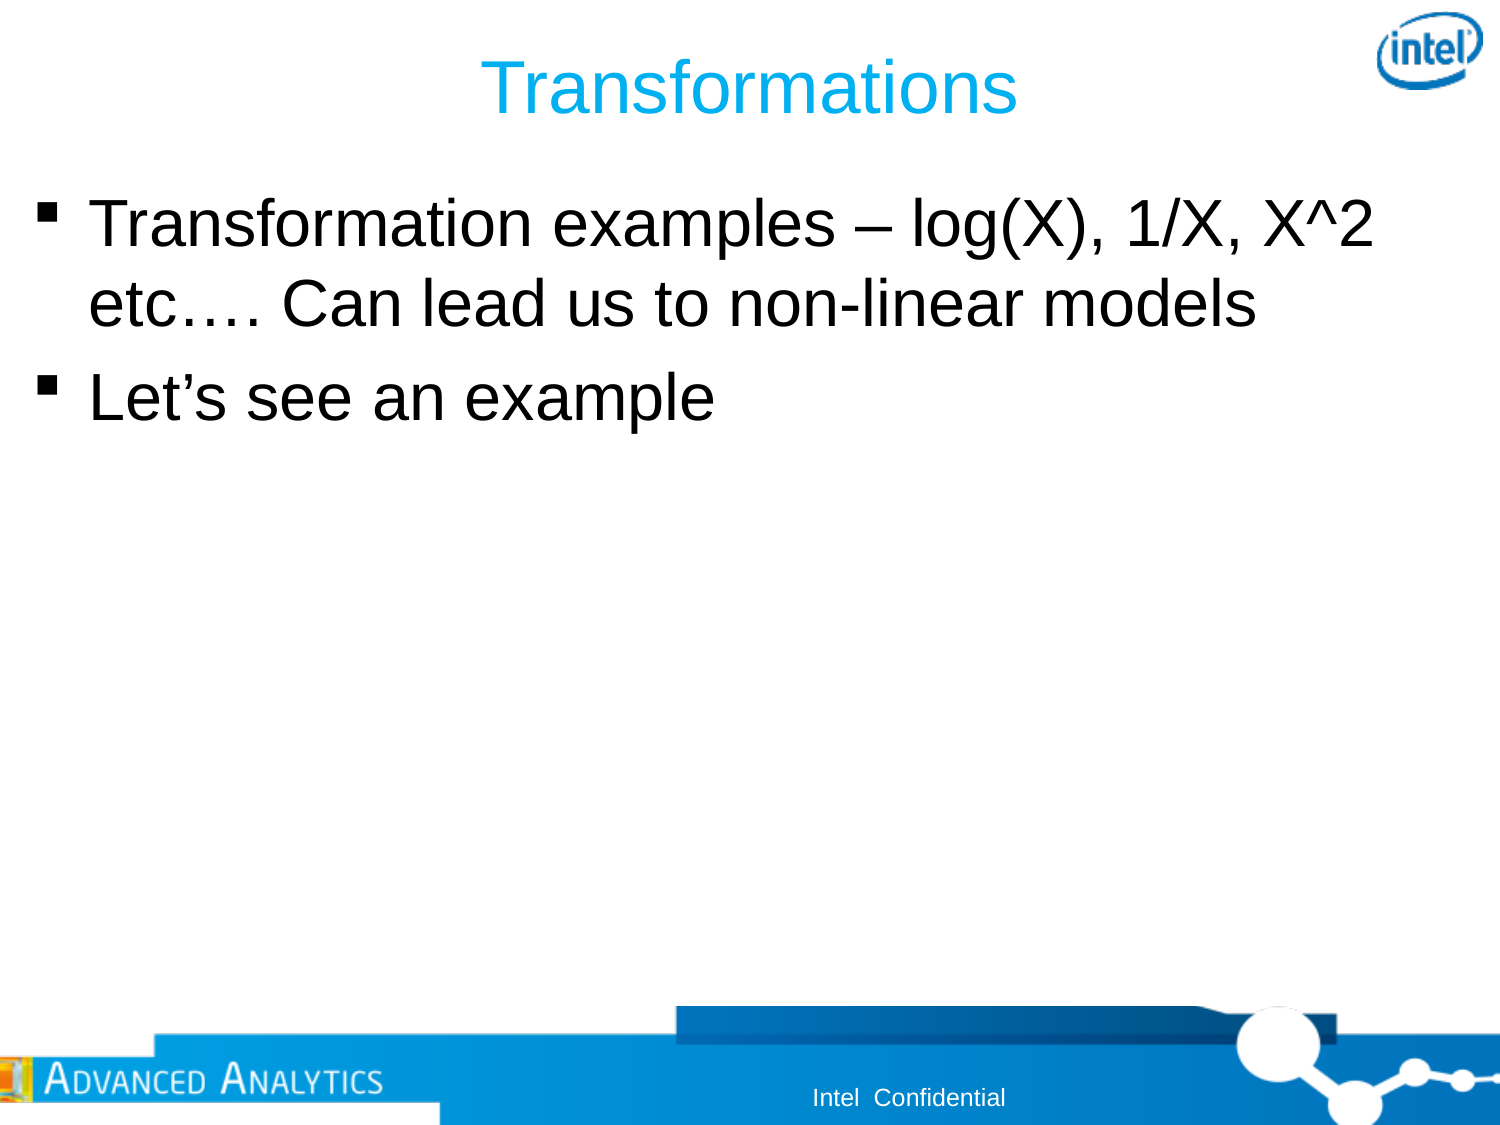

# Transformations
Transformation examples – log(X), 1/X, X^2 etc…. Can lead us to non-linear models
Let’s see an example